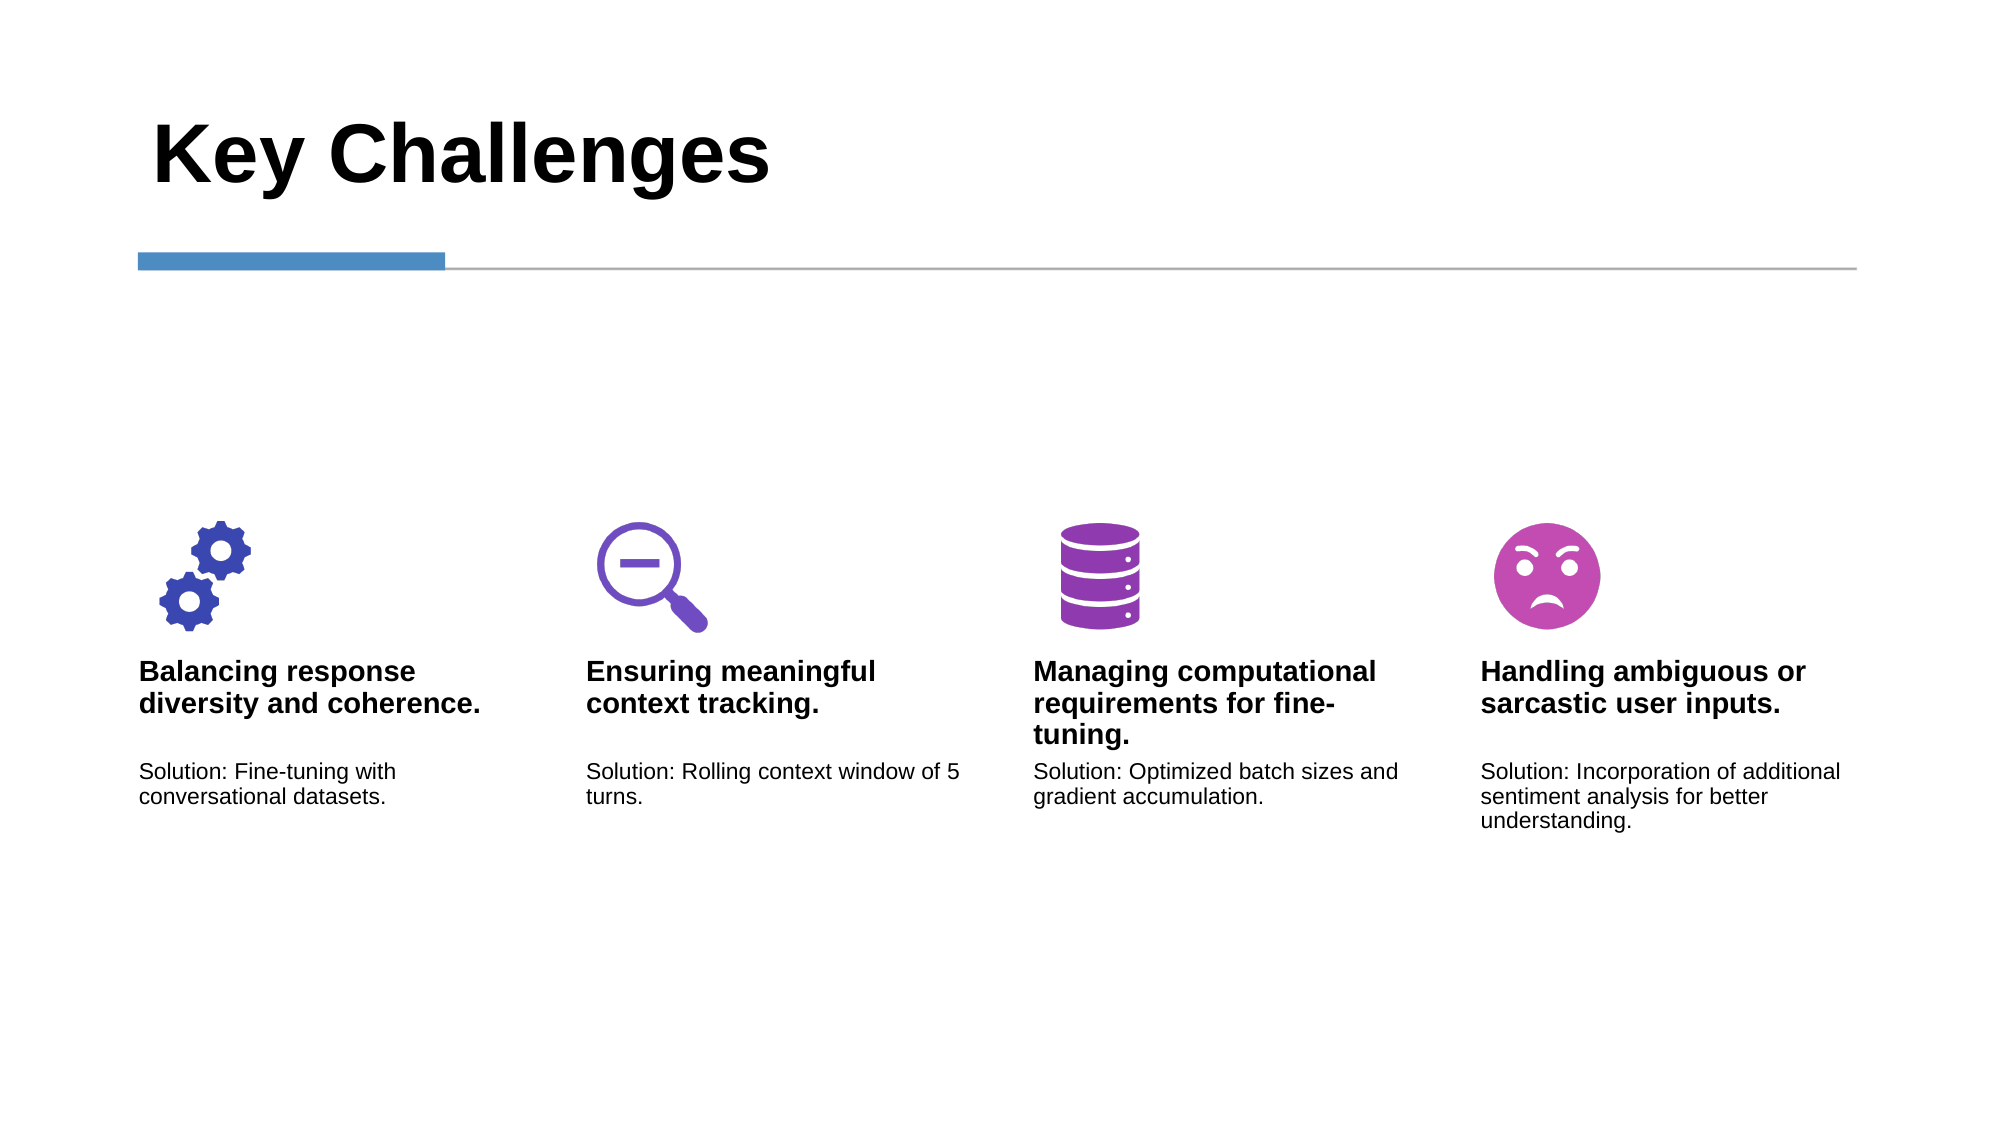

# Key Challenges

Balancing response diversity and coherence.
Solution: Fine-tuning with conversational datasets.
Ensuring meaningful context tracking.
Solution: Rolling context window of 5 turns.
Managing computational requirements for fine-tuning.
Solution: Optimized batch sizes and gradient accumulation.
Handling ambiguous or sarcastic user inputs.
Solution: Incorporation of additional sentiment analysis for better understanding.